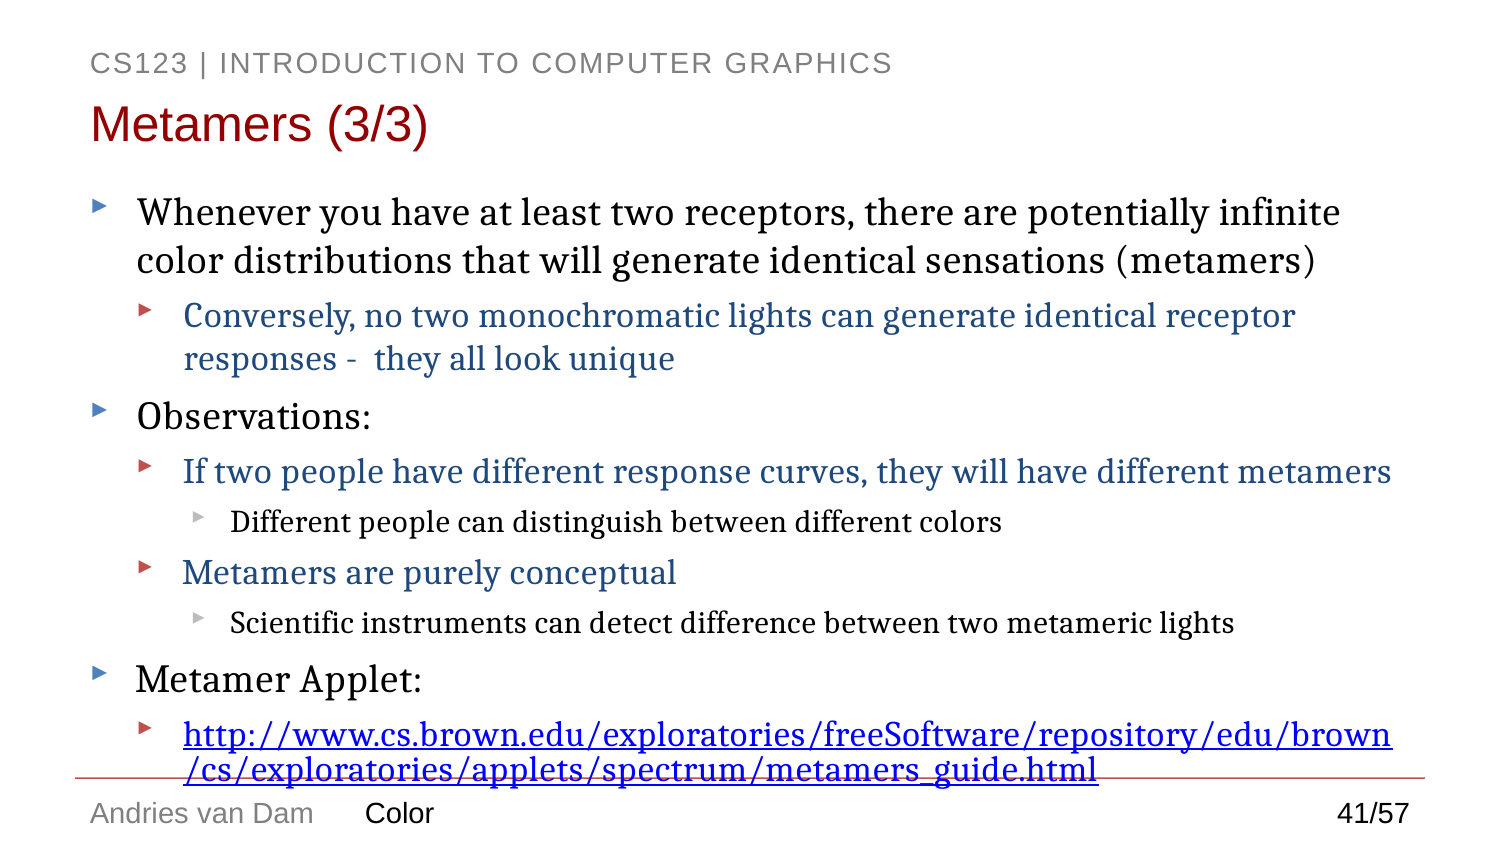

# Metamers (3/3)
Whenever you have at least two receptors, there are potentially infinite color distributions that will generate identical sensations (metamers)
Conversely, no two monochromatic lights can generate identical receptor responses -  they all look unique
Observations:
If two people have different response curves, they will have different metamers
Different people can distinguish between different colors
Metamers are purely conceptual
Scientific instruments can detect difference between two metameric lights
Metamer Applet:
http://www.cs.brown.edu/exploratories/freeSoftware/repository/edu/brown/cs/exploratories/applets/spectrum/metamers_guide.html

41/57
Color